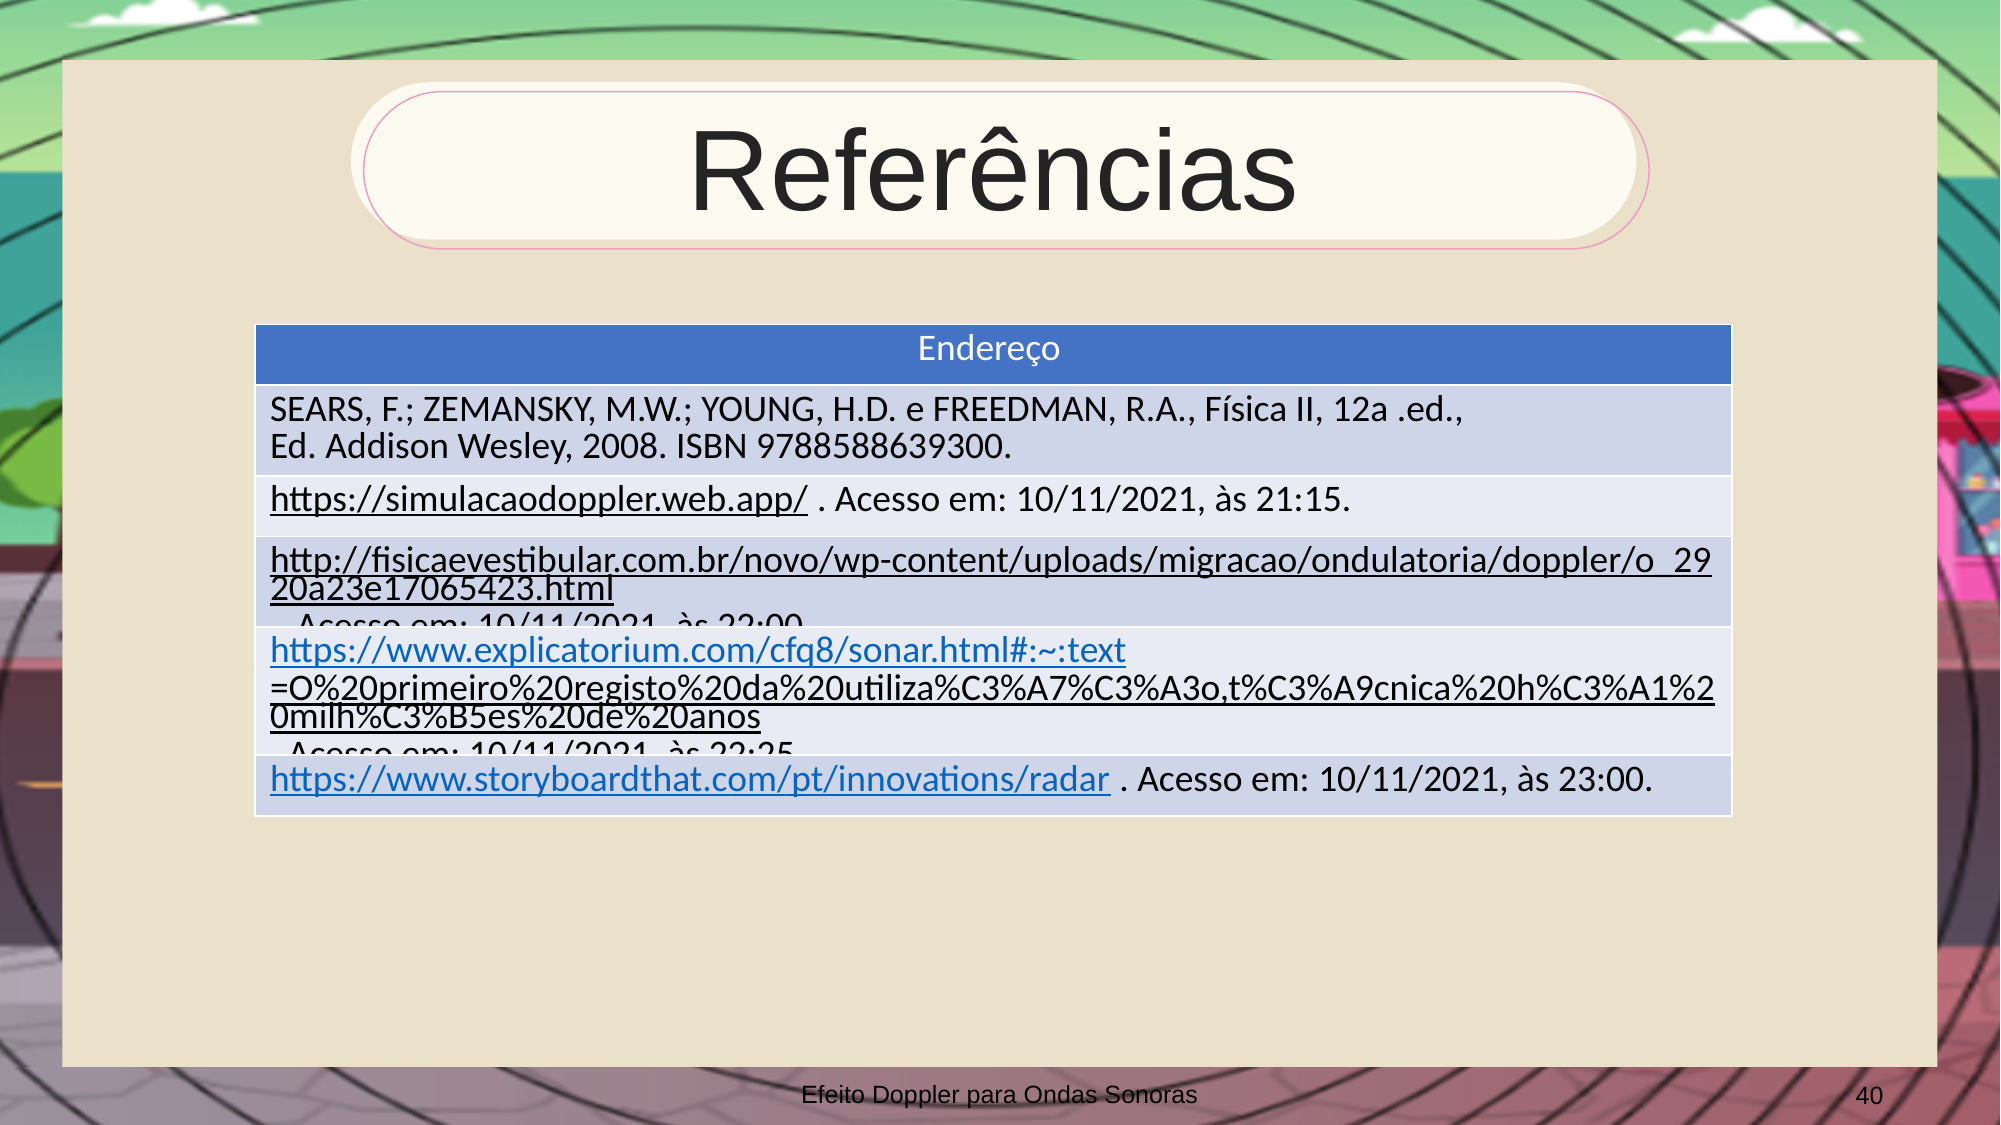

Referências

| Endereço |
| --- |
| SEARS, F.; ZEMANSKY, M.W.; YOUNG, H.D. e FREEDMAN, R.A., Física II, 12a .ed., Ed. Addison Wesley, 2008. ISBN 9788588639300. |
| https://simulacaodoppler.web.app/ . Acesso em: 10/11/2021, às 21:15. |
| http://fisicaevestibular.com.br/novo/wp-content/uploads/migracao/ondulatoria/doppler/o\_2920a23e17065423.html . Acesso em: 10/11/2021, às 22:00. |
| https://www.explicatorium.com/cfq8/sonar.html#:~:text=O%20primeiro%20registo%20da%20utiliza%C3%A7%C3%A3o,t%C3%A9cnica%20h%C3%A1%20milh%C3%B5es%20de%20anos. Acesso em: 10/11/2021, às 22:25. |
| https://www.storyboardthat.com/pt/innovations/radar . Acesso em: 10/11/2021, às 23:00. |
40
Efeito Doppler para Ondas Sonoras